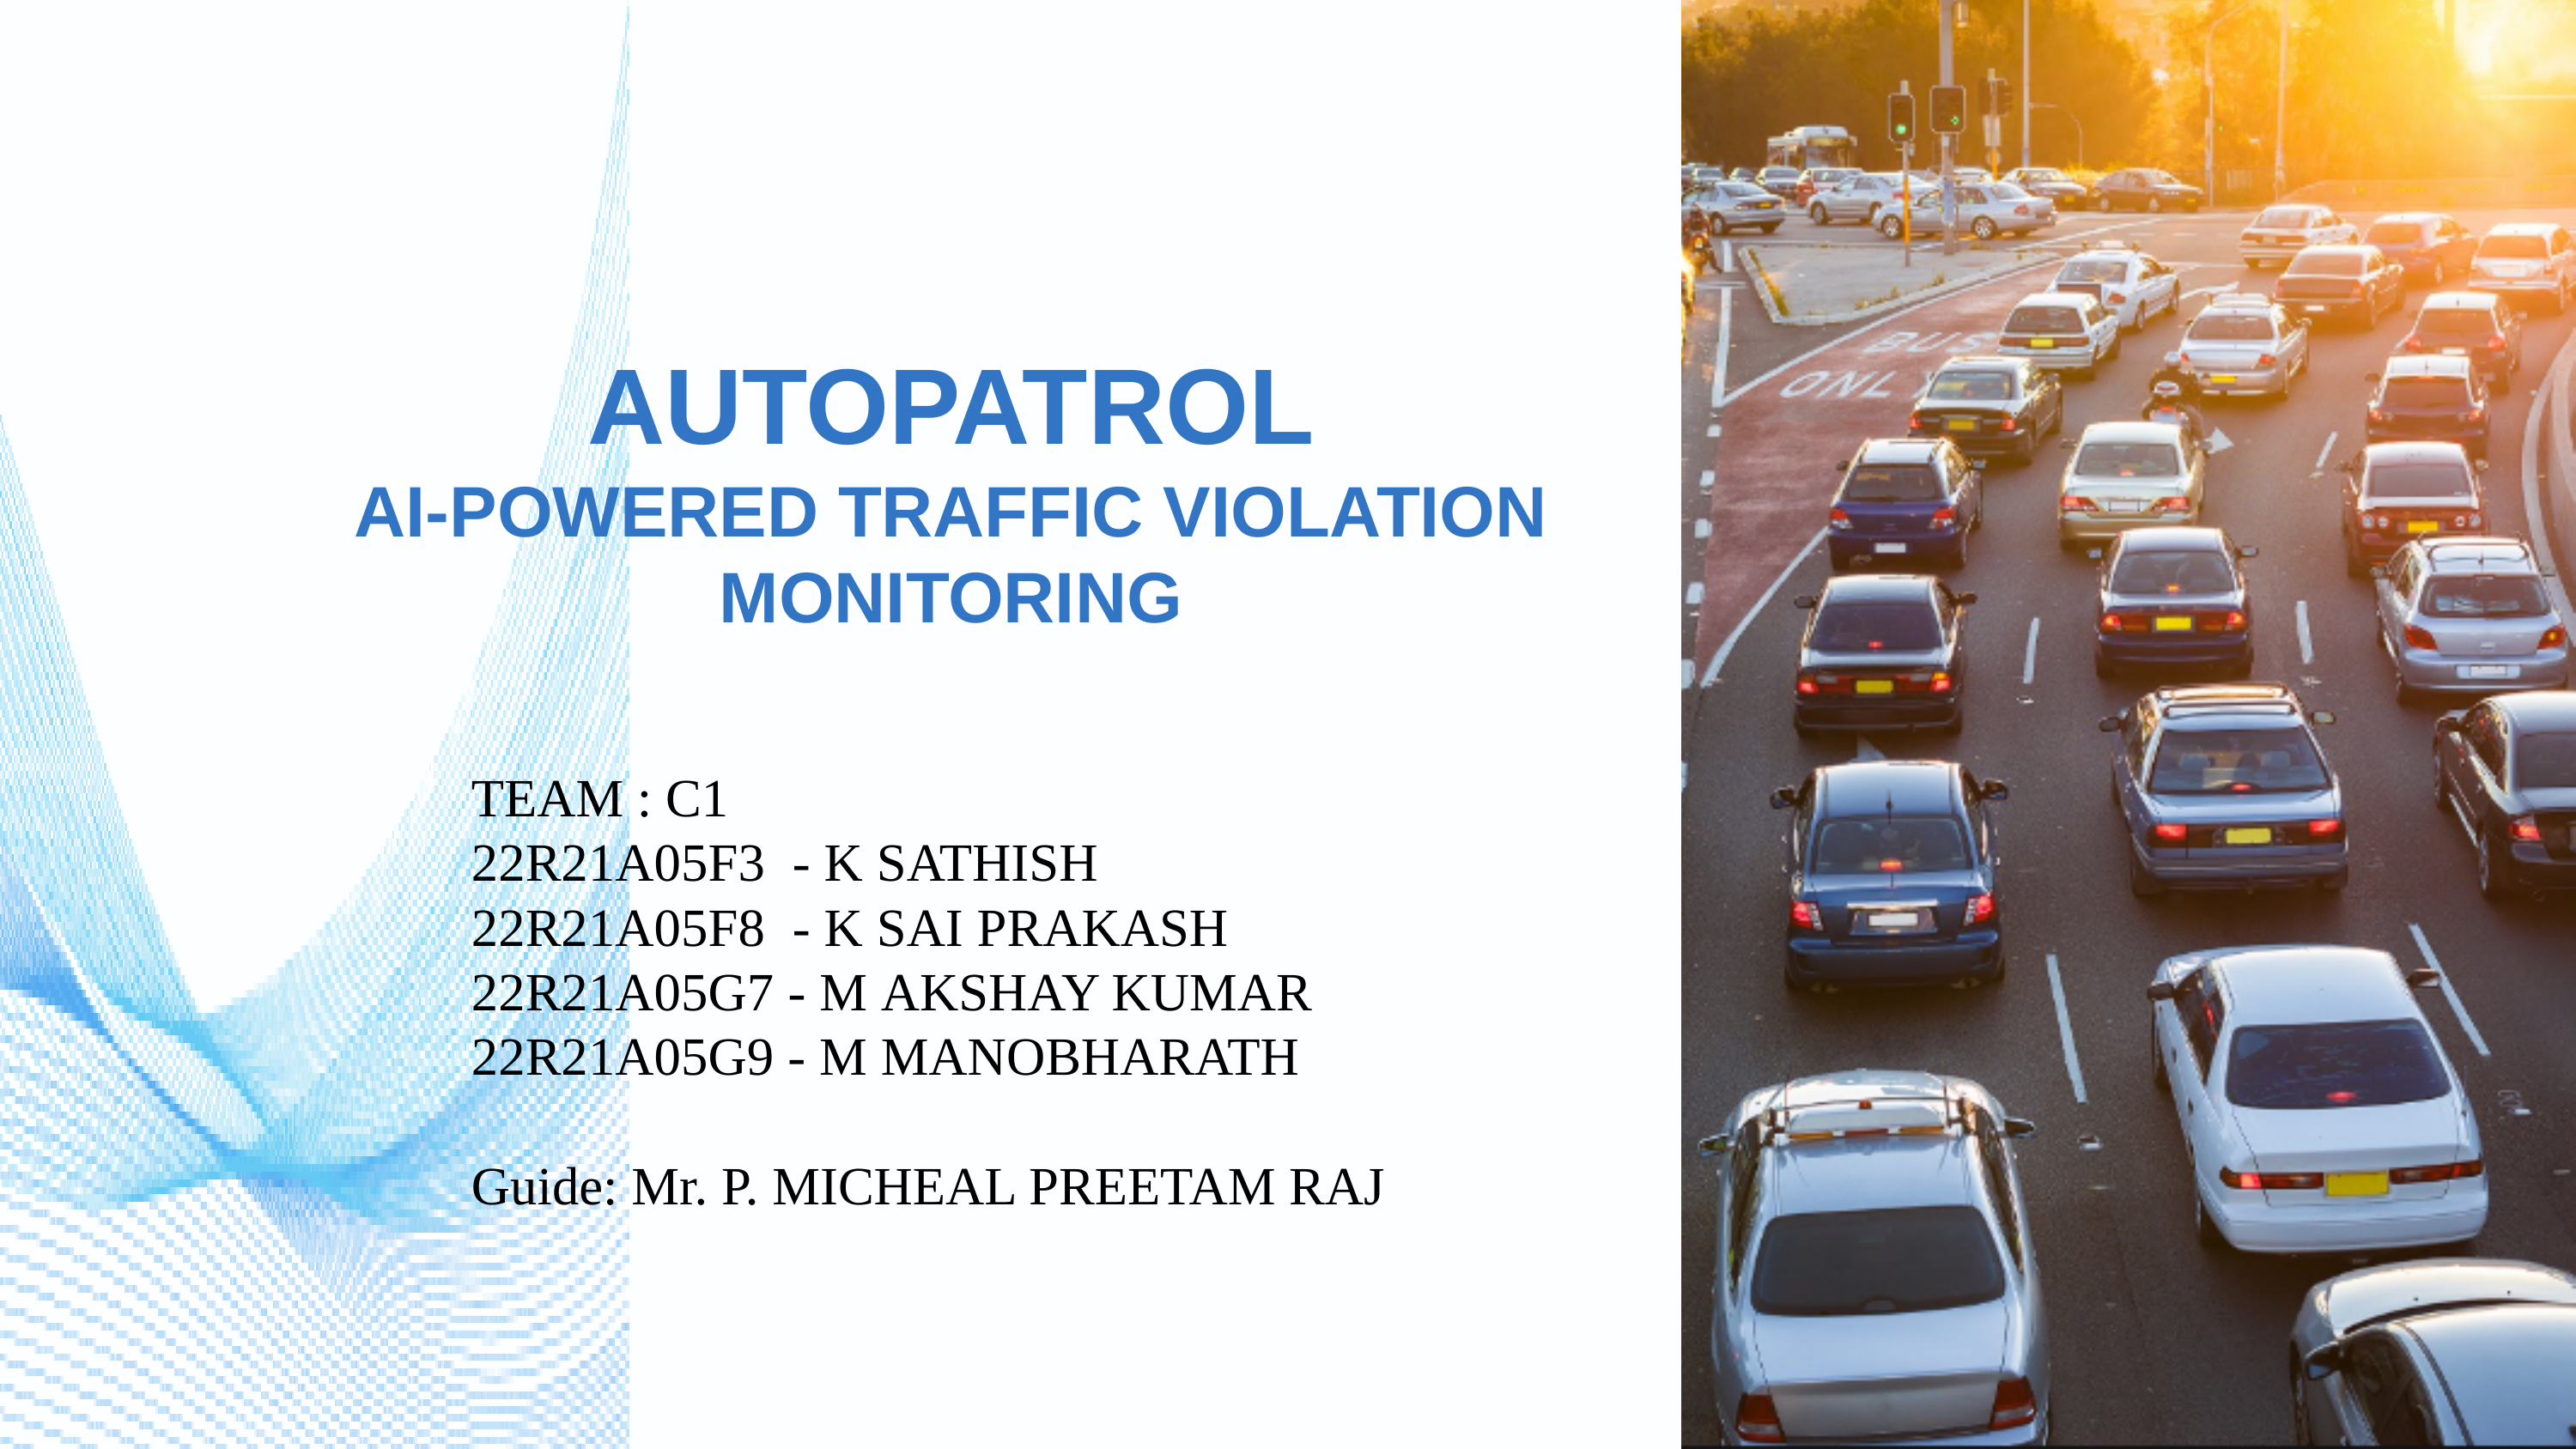

AUTOPATROL
AI-POWERED TRAFFIC VIOLATION MONITORING

TEAM : C1
22R21A05F3  - K SATHISH
22R21A05F8  - K SAI PRAKASH
22R21A05G7 - M AKSHAY KUMAR
22R21A05G9 - M MANOBHARATH

Guide: Mr. P. MICHEAL PREETAM RAJ